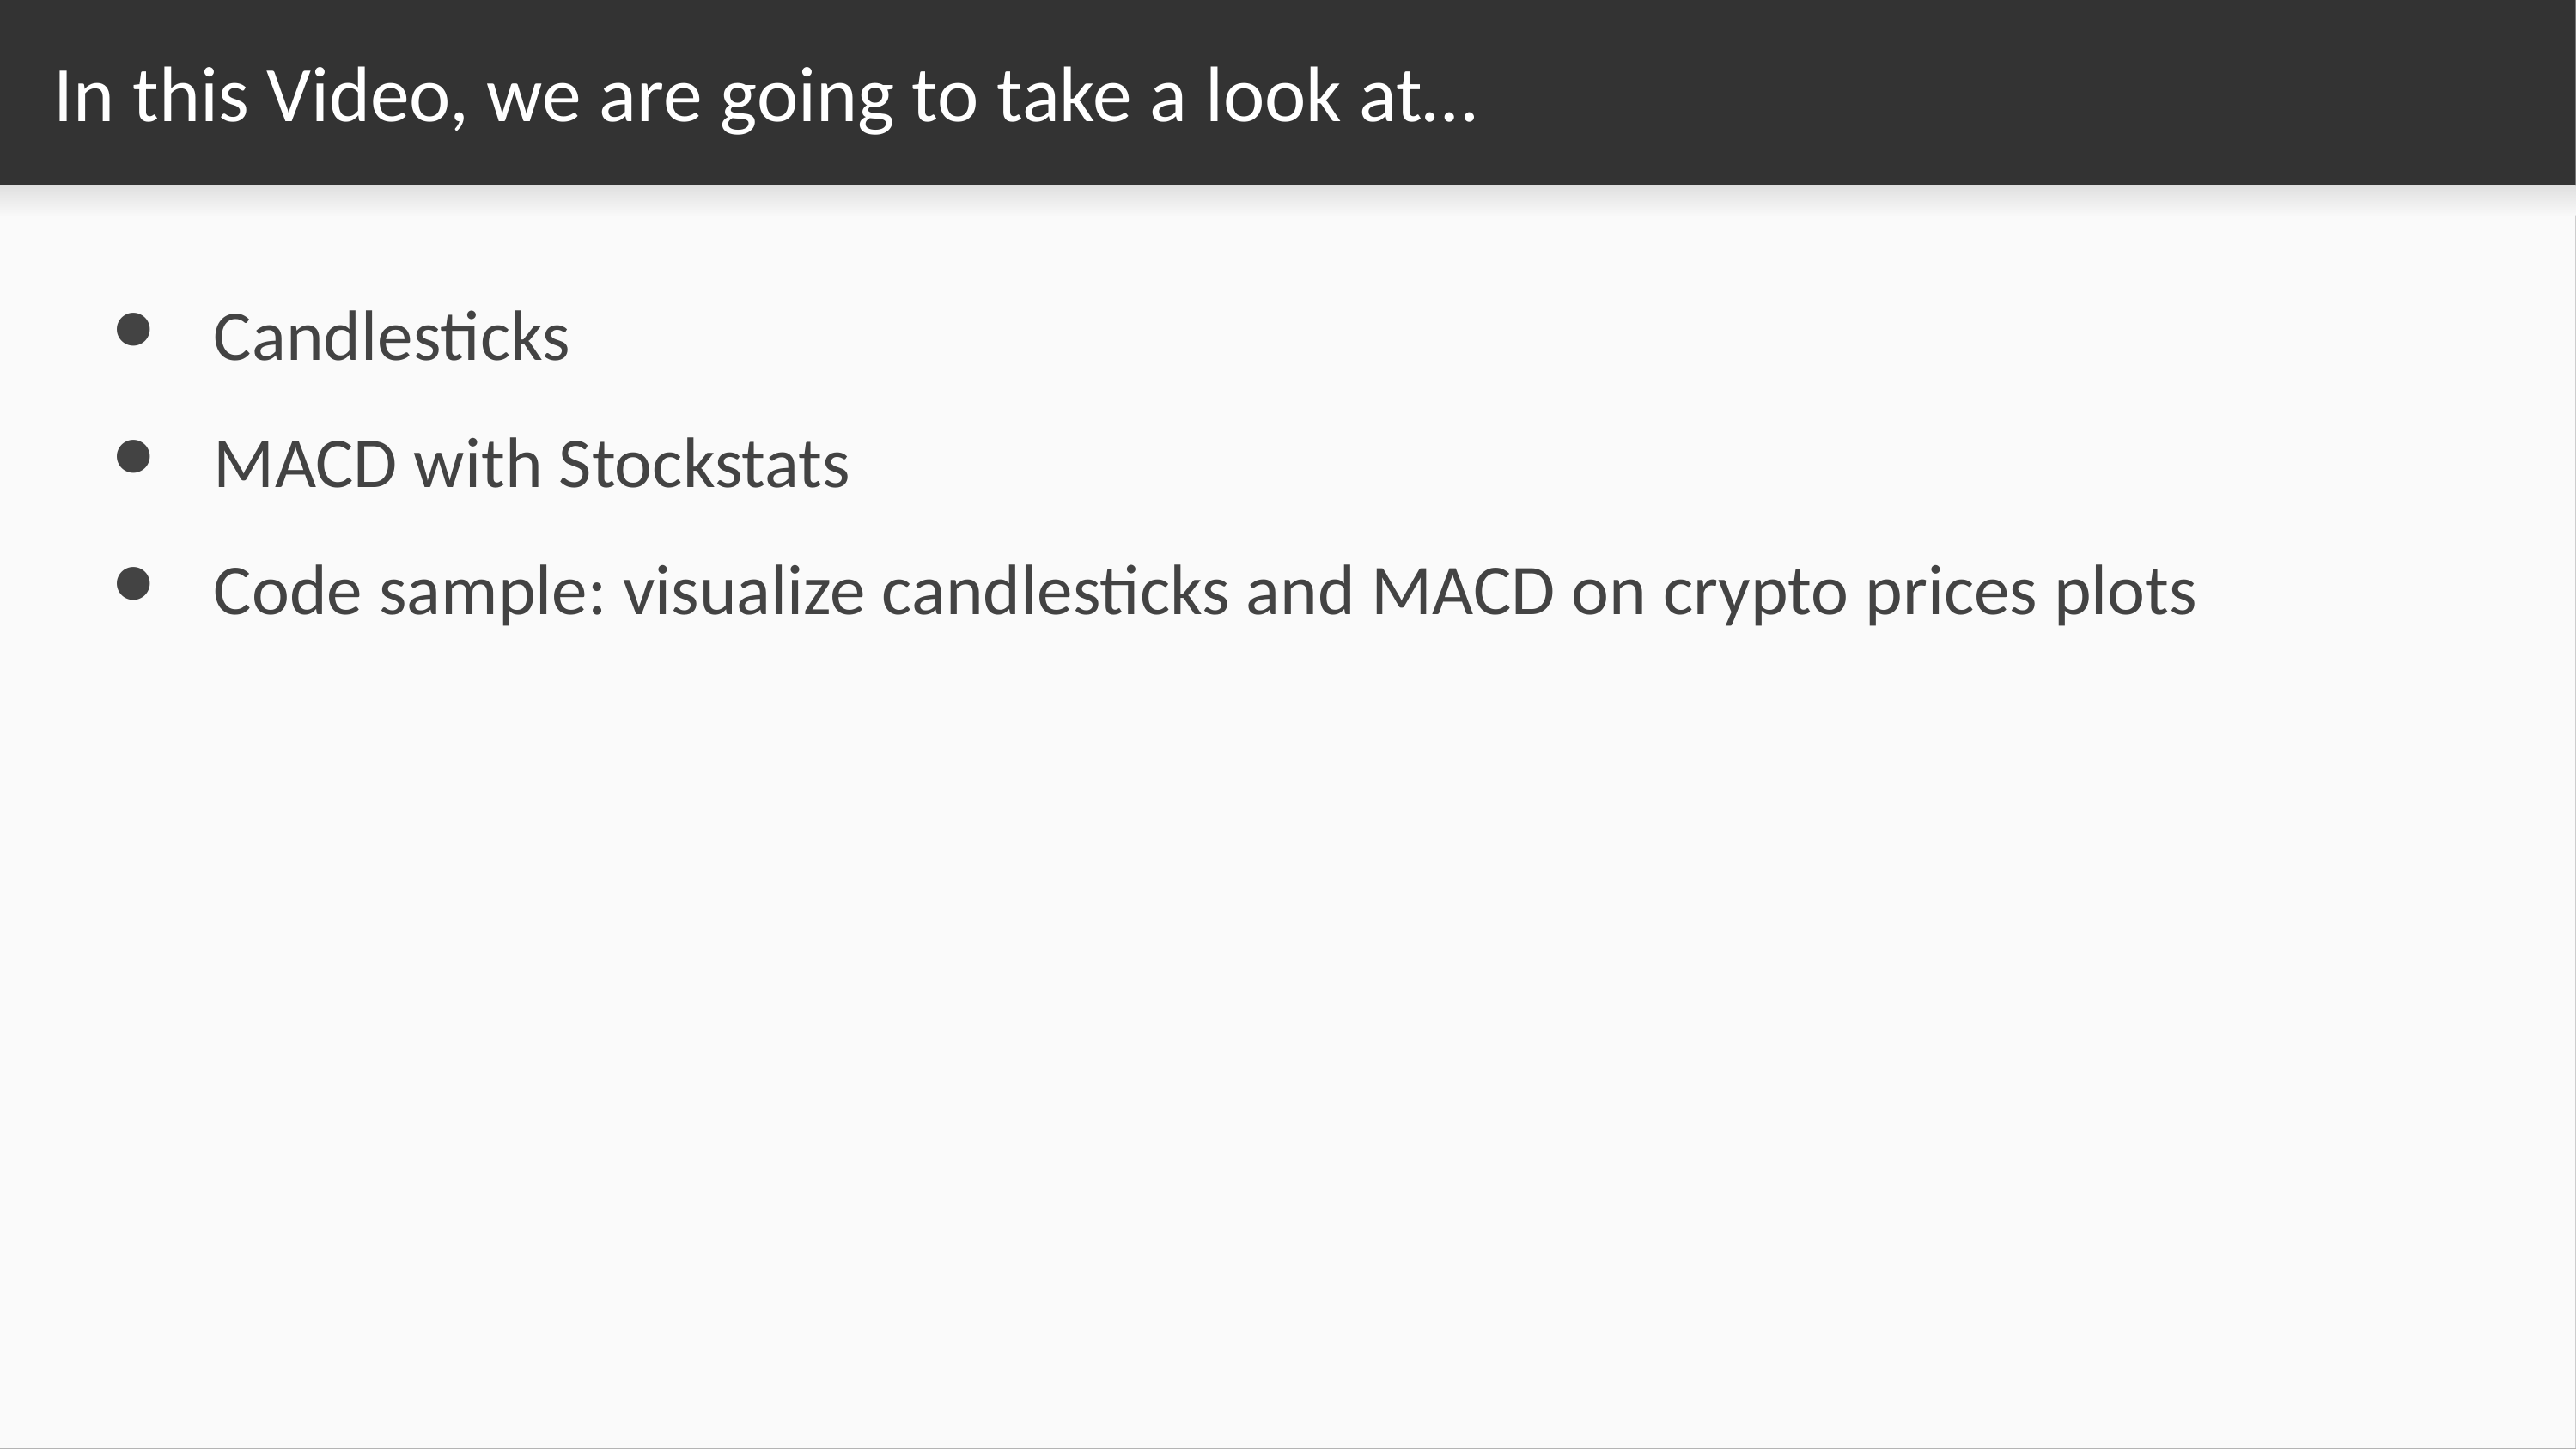

# In this Video, we are going to take a look at…
Candlesticks
MACD with Stockstats
Code sample: visualize candlesticks and MACD on crypto prices plots